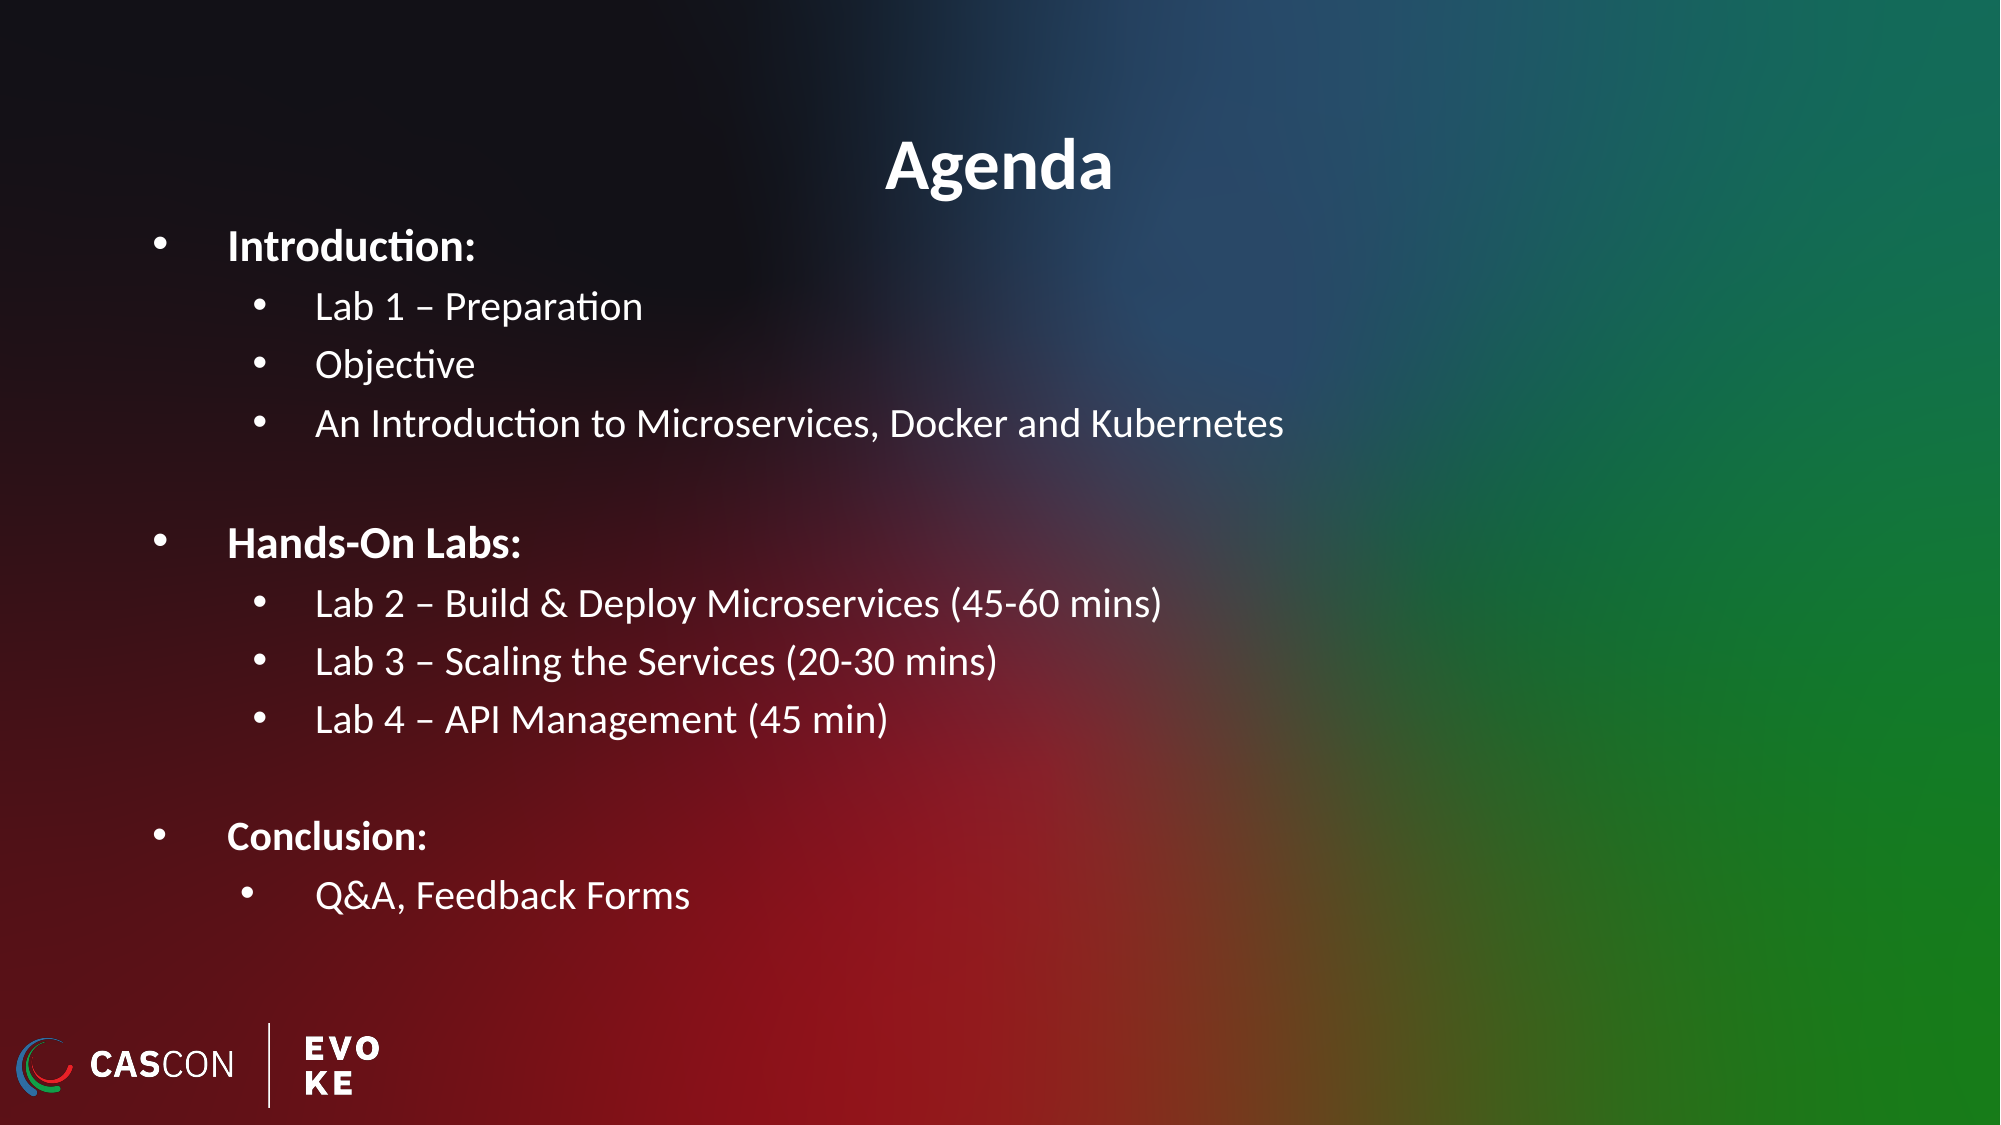

# Agenda
Introduction:
Lab 1 – Preparation
Objective
An Introduction to Microservices, Docker and Kubernetes

Hands-On Labs:
Lab 2 – Build & Deploy Microservices (45-60 mins)
Lab 3 – Scaling the Services (20-30 mins)
Lab 4 – API Management (45 min)

Conclusion:
Q&A, Feedback Forms